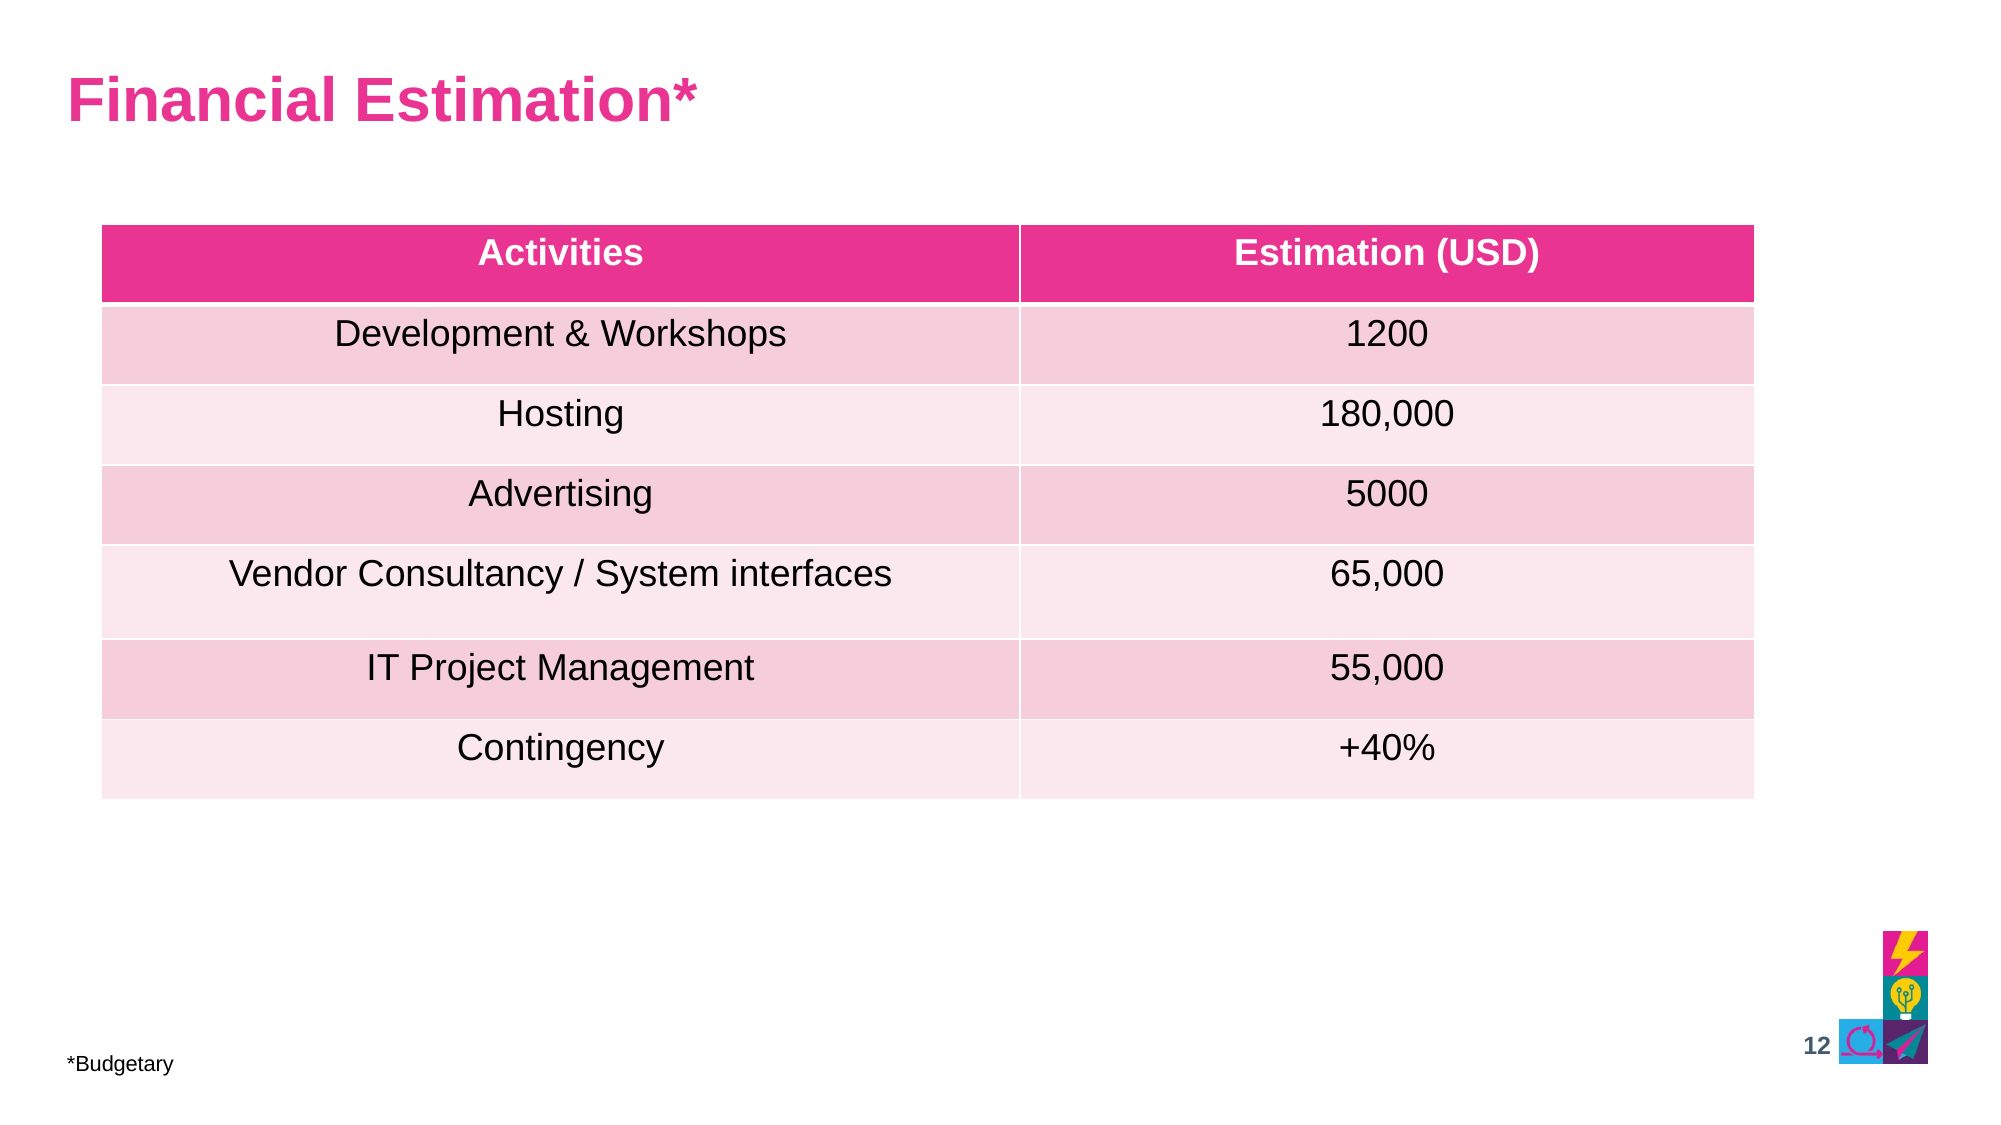

# Financial Estimation*
| Activities | Estimation (USD) |
| --- | --- |
| Development & Workshops | 1200 |
| Hosting | 180,000 |
| Advertising | 5000 |
| Vendor Consultancy / System interfaces | 65,000 |
| IT Project Management | 55,000 |
| Contingency | +40% |
*Budgetary